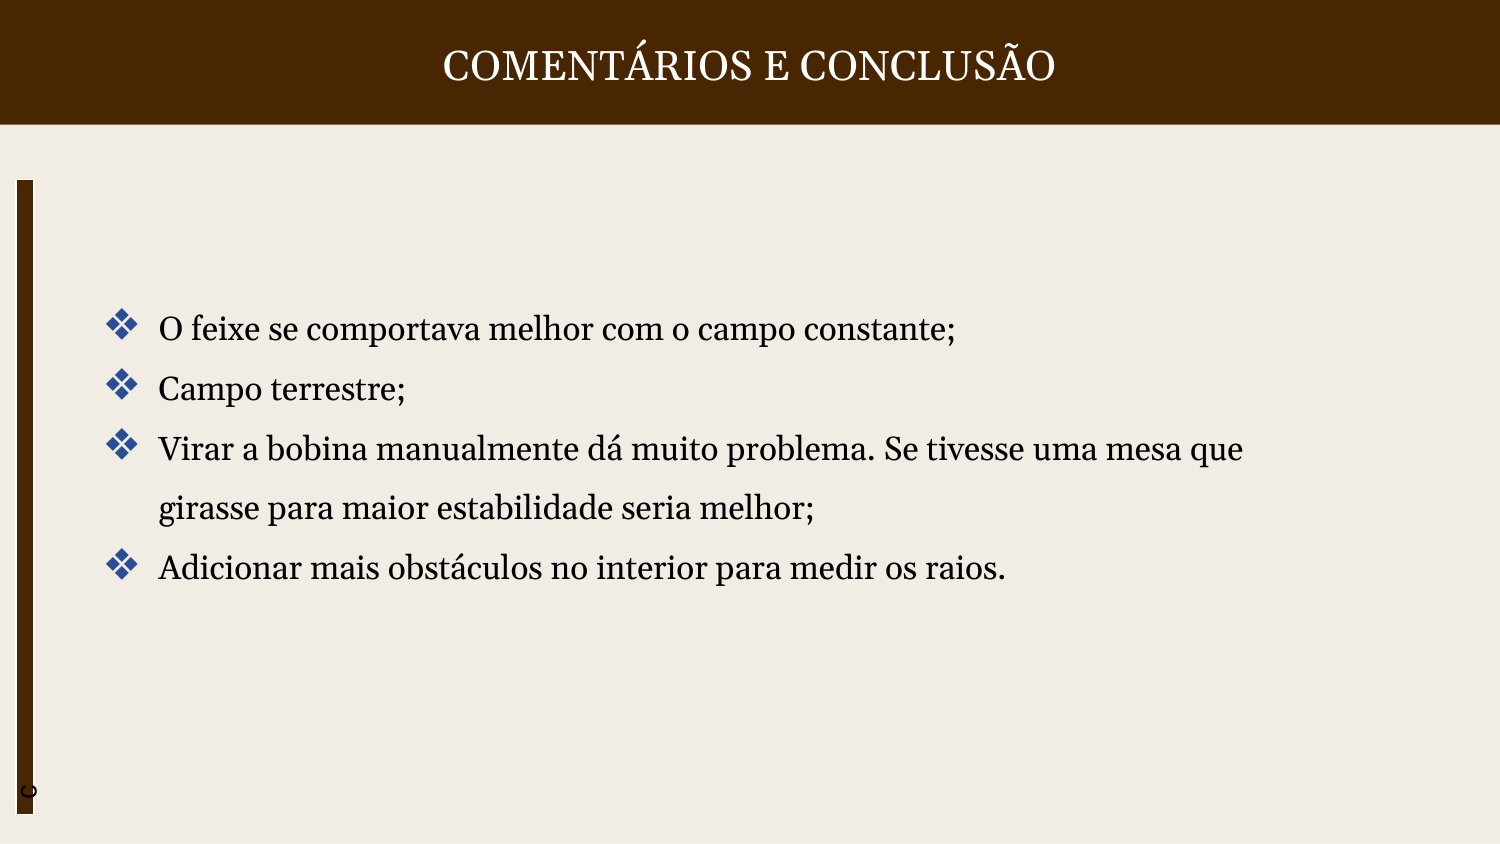

# COMENTÁRIOS E CONCLUSÃO

O feixe se comportava melhor com o campo constante;
Campo terrestre;
Virar a bobina manualmente dá muito problema. Se tivesse uma mesa que girasse para maior estabilidade seria melhor;
Adicionar mais obstáculos no interior para medir os raios.
c